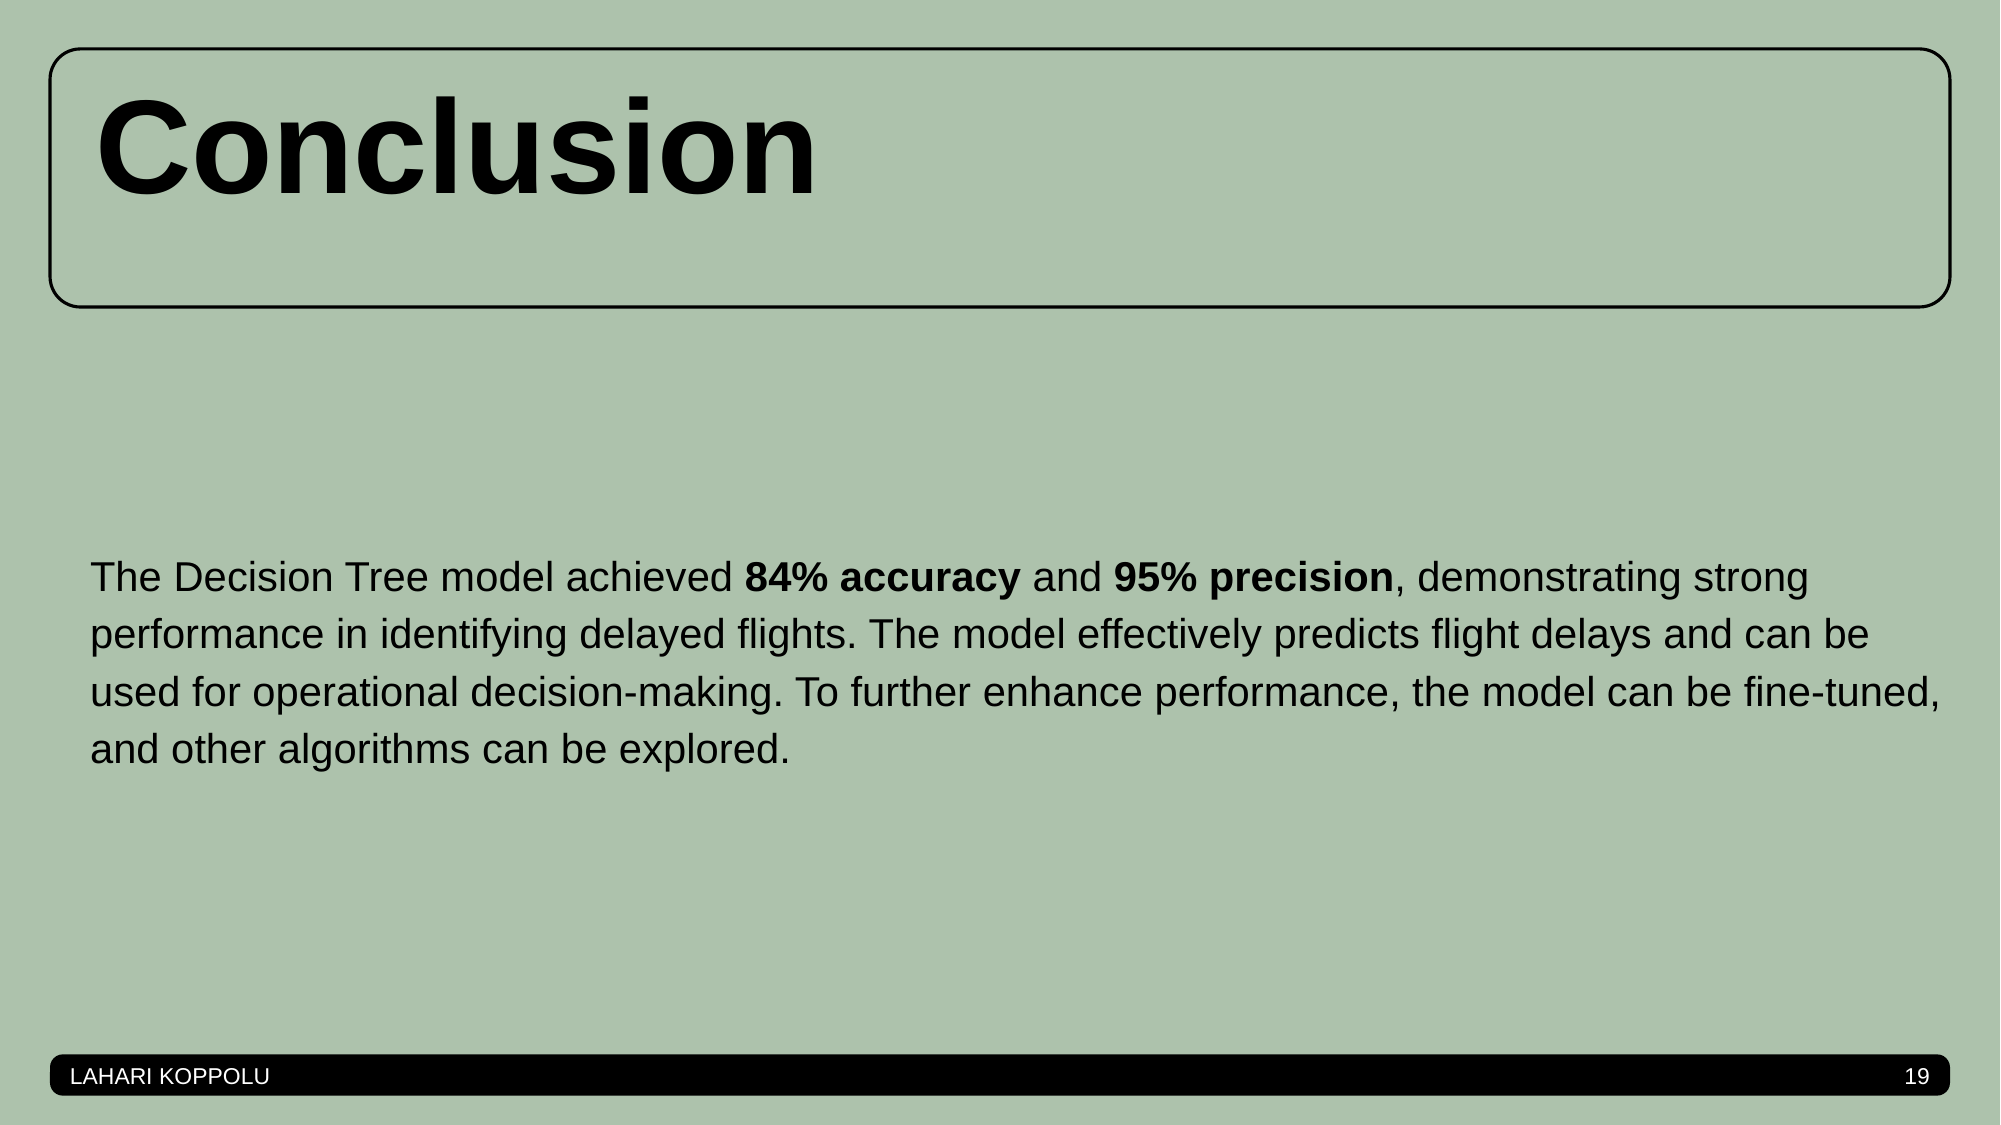

# Conclusion

The Decision Tree model achieved 84% accuracy and 95% precision, demonstrating strong performance in identifying delayed flights. The model effectively predicts flight delays and can be used for operational decision-making. To further enhance performance, the model can be fine-tuned, and other algorithms can be explored.
LAHARI KOPPOLU